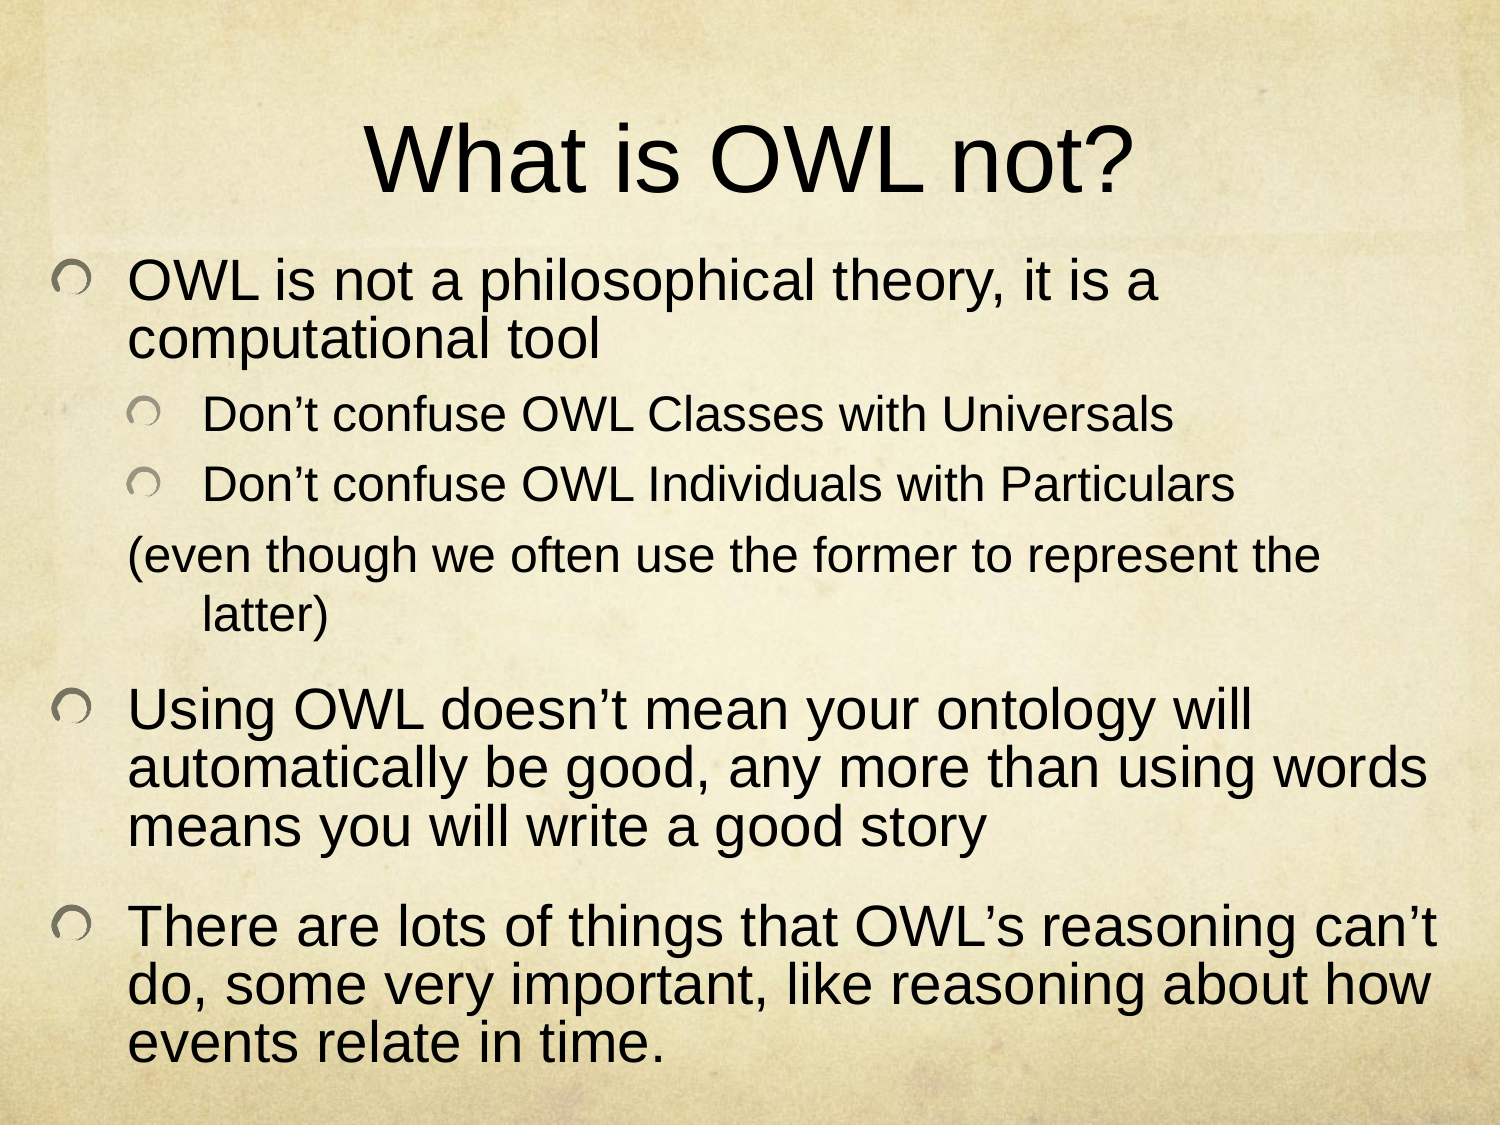

# What is OWL not?
OWL is not a philosophical theory, it is a computational tool
Don’t confuse OWL Classes with Universals
Don’t confuse OWL Individuals with Particulars
(even though we often use the former to represent the latter)
Using OWL doesn’t mean your ontology will automatically be good, any more than using words means you will write a good story
There are lots of things that OWL’s reasoning can’t do, some very important, like reasoning about how events relate in time.